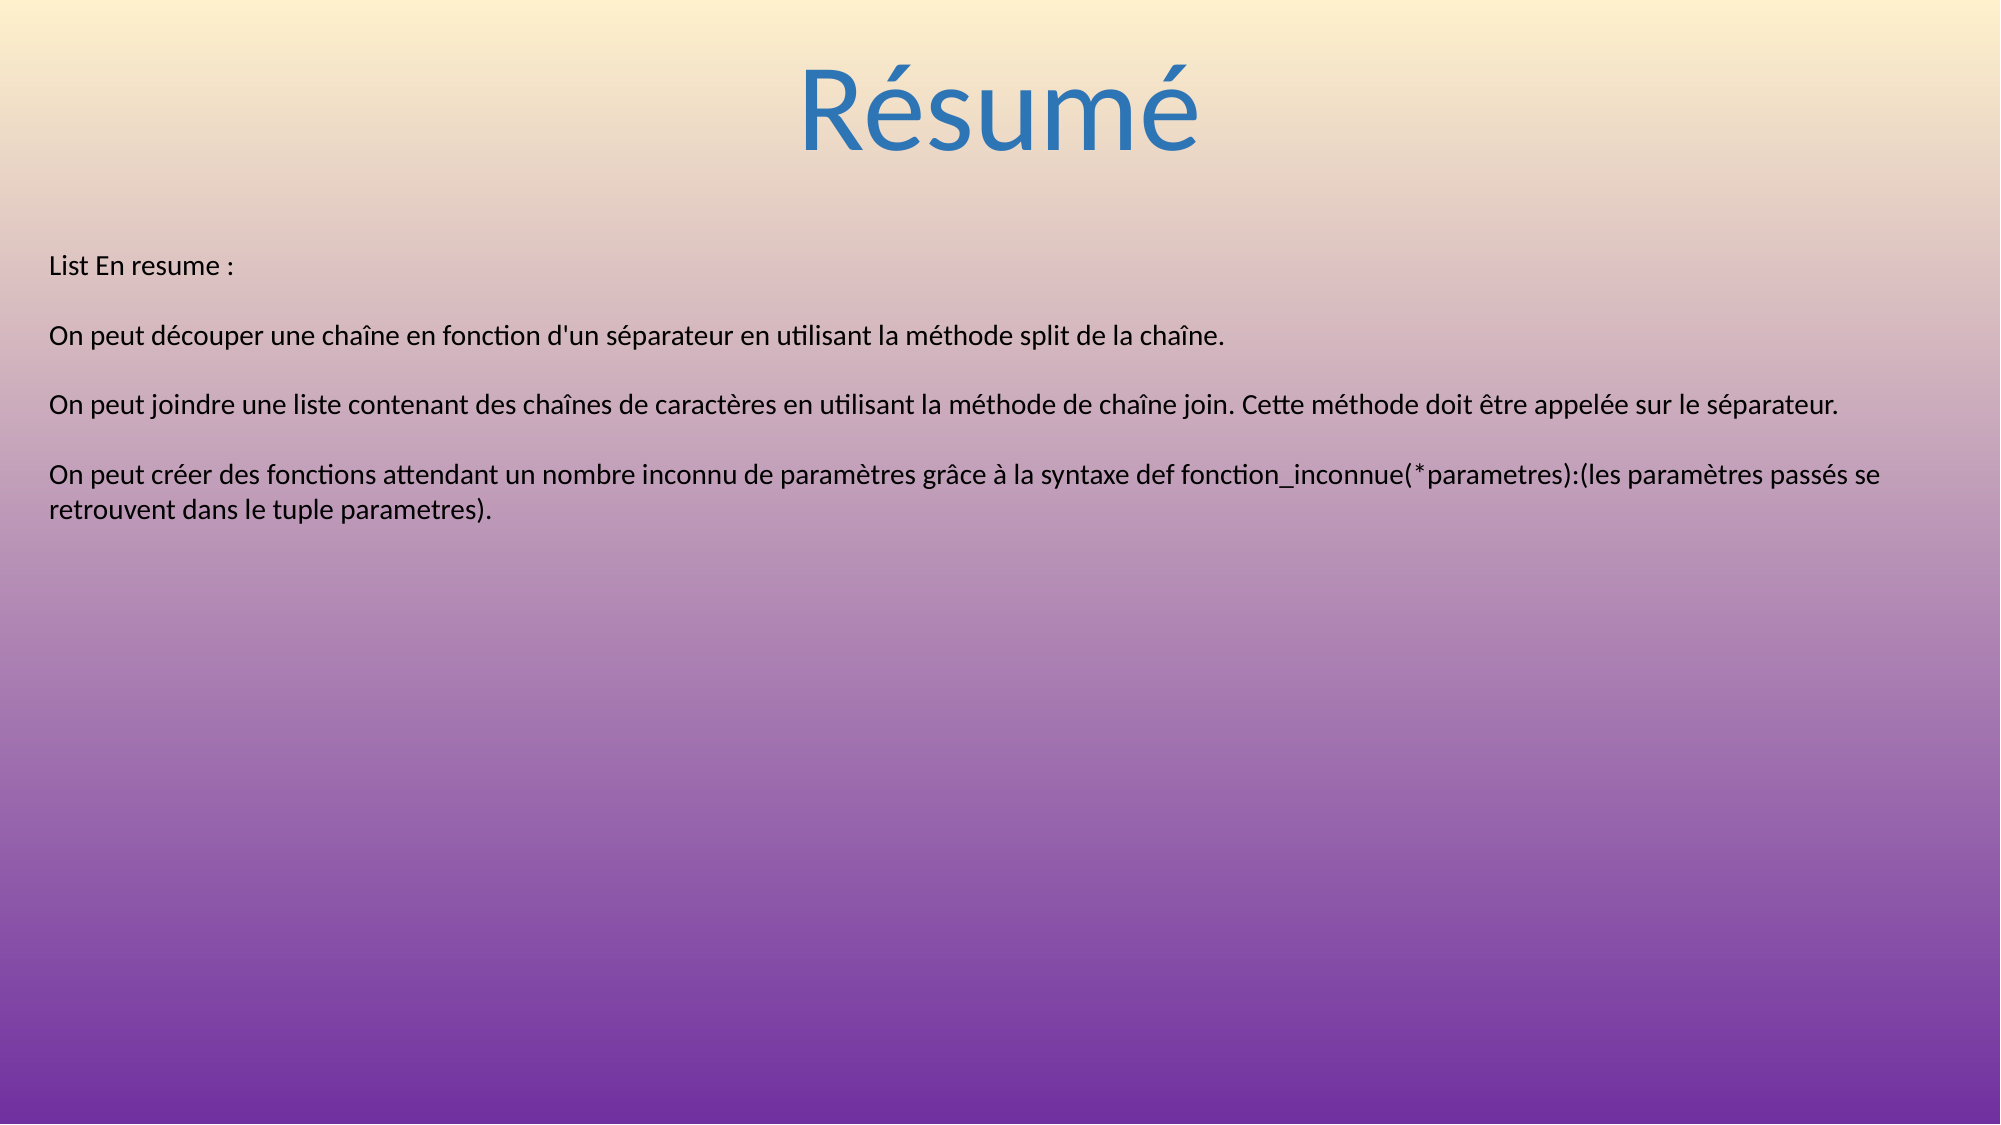

# Résumé
List En resume :

On peut découper une chaîne en fonction d'un séparateur en utilisant la méthode split de la chaîne.

On peut joindre une liste contenant des chaînes de caractères en utilisant la méthode de chaîne join. Cette méthode doit être appelée sur le séparateur.

On peut créer des fonctions attendant un nombre inconnu de paramètres grâce à la syntaxe def fonction_inconnue(*parametres):(les paramètres passés se
retrouvent dans le tuple parametres).